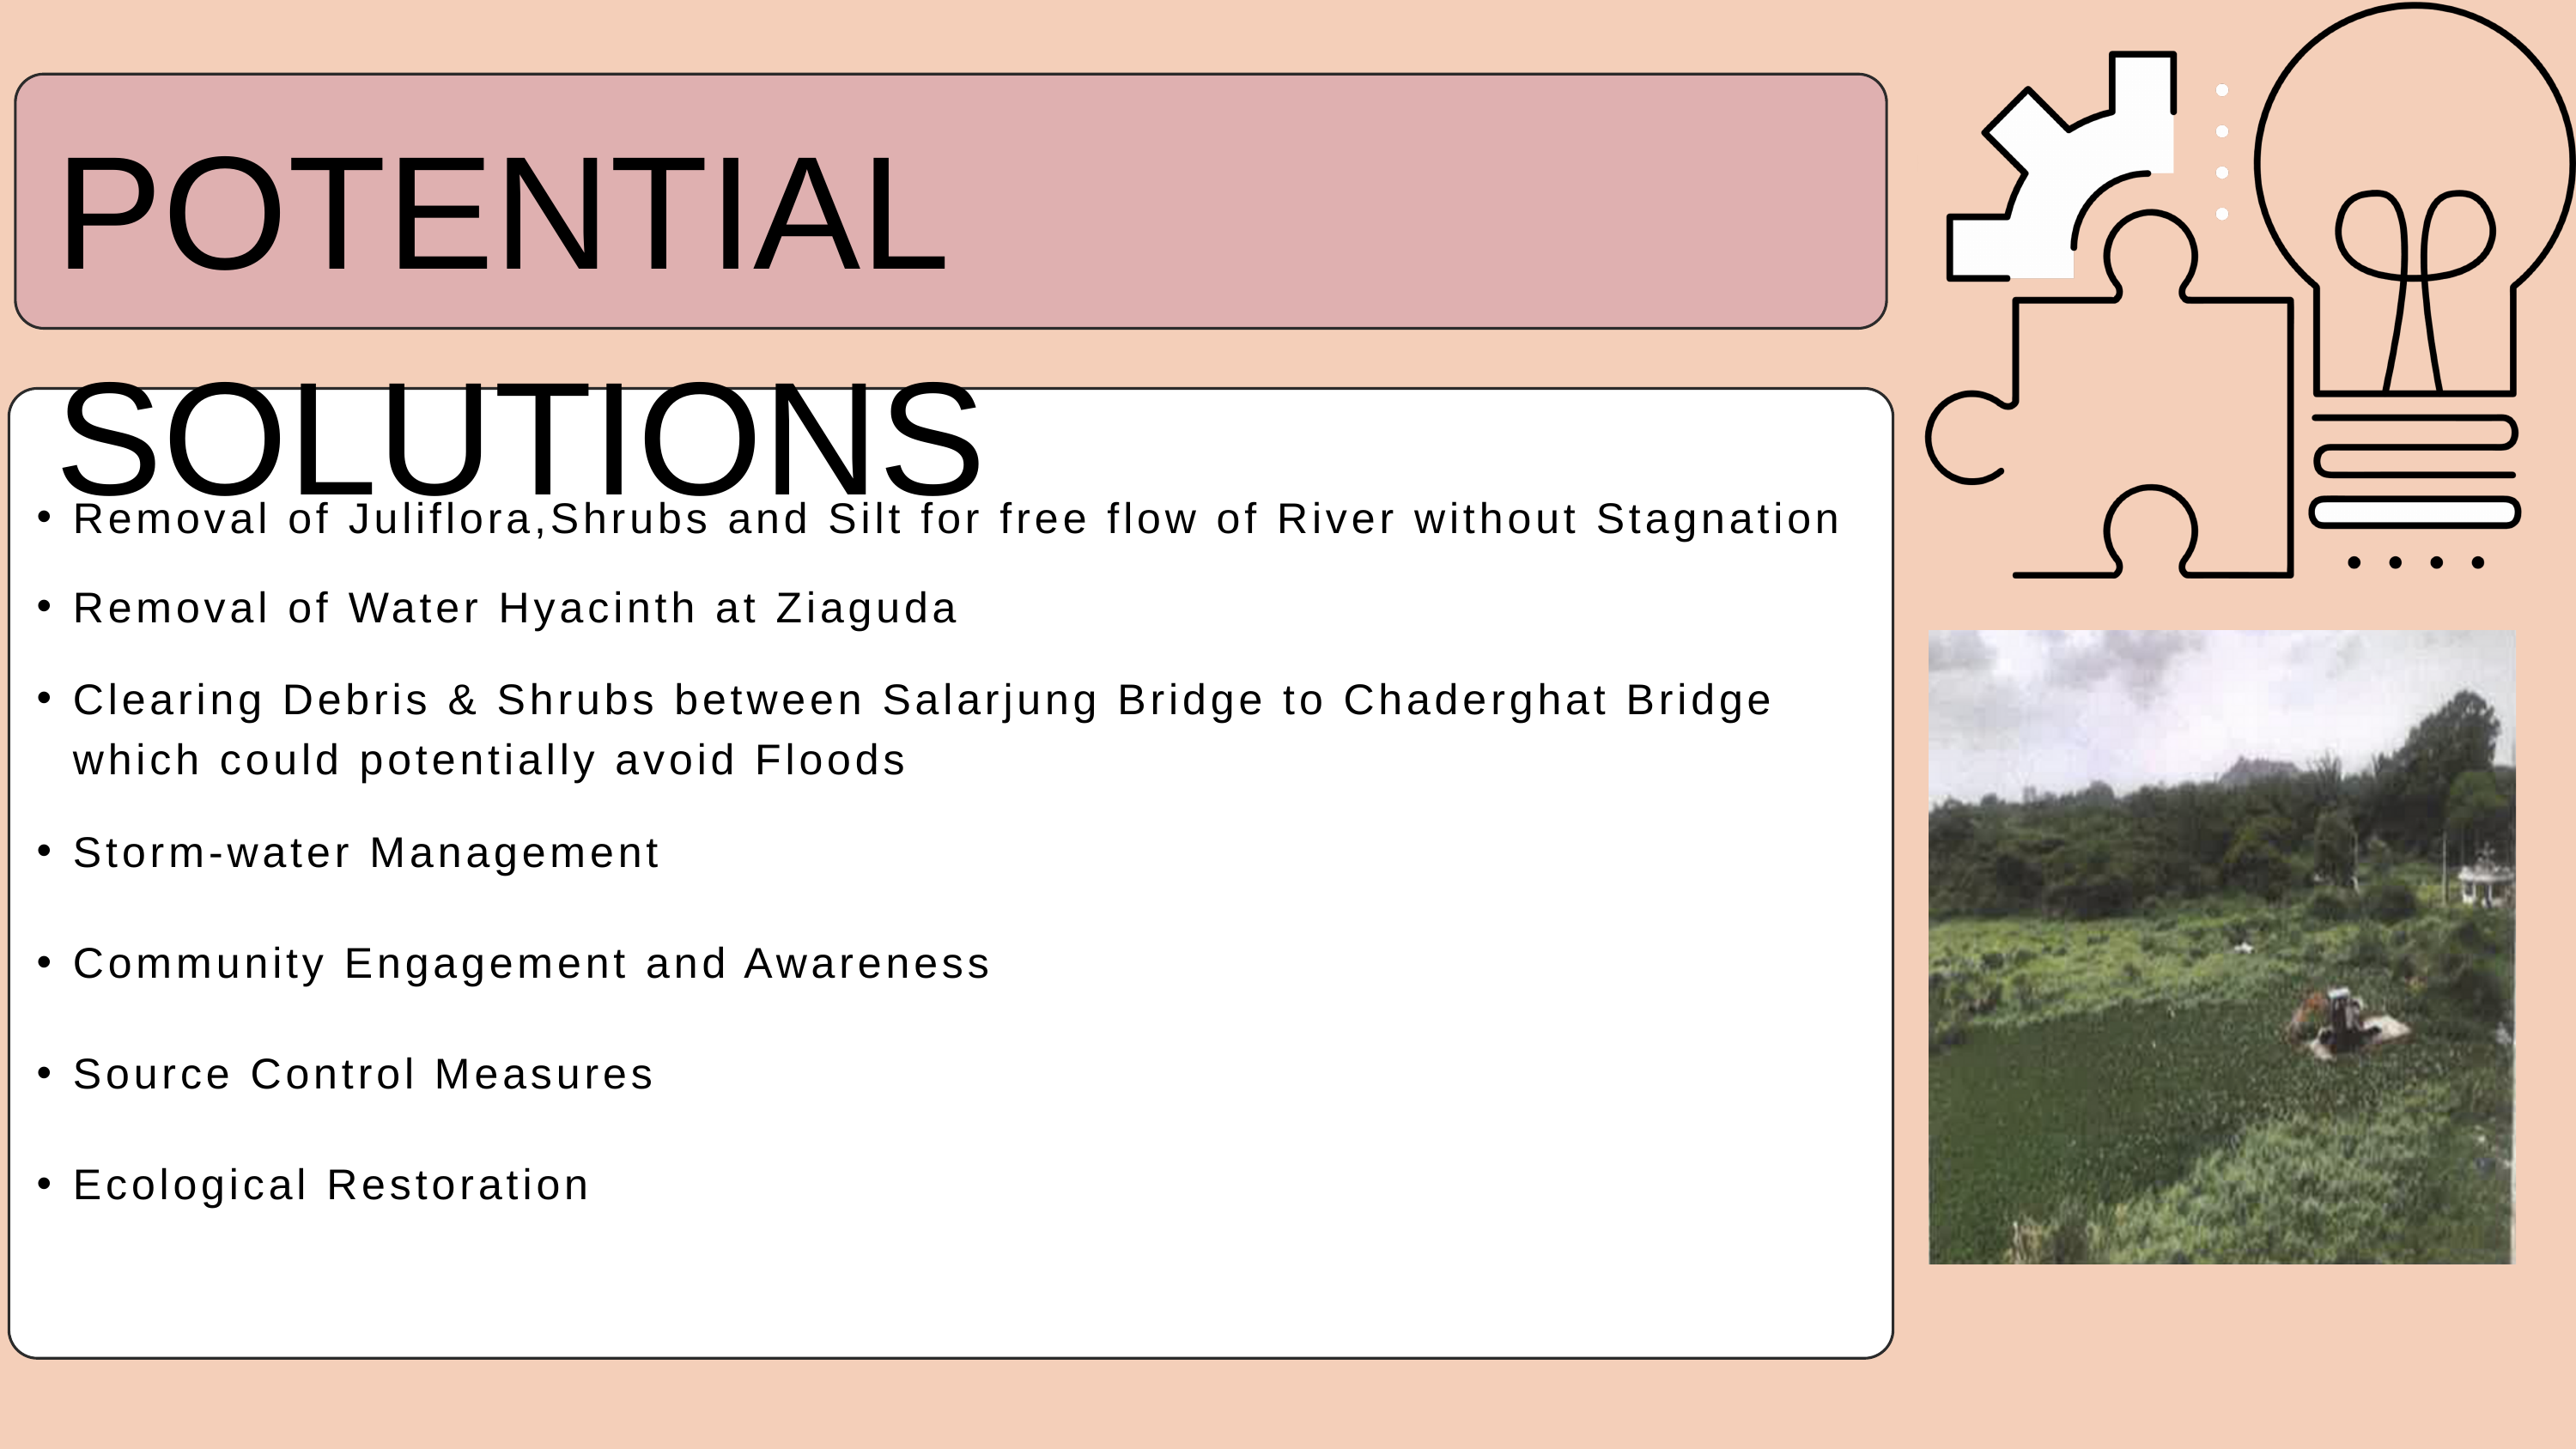

POTENTIAL SOLUTIONS

Removal of Juliflora,Shrubs and Silt for free flow of River without Stagnation
Removal of Water Hyacinth at Ziaguda

Clearing Debris & Shrubs between Salarjung Bridge to Chaderghat Bridge which could potentially avoid Floods
Storm-water Management
Community Engagement and Awareness
Source Control Measures
Ecological Restoration